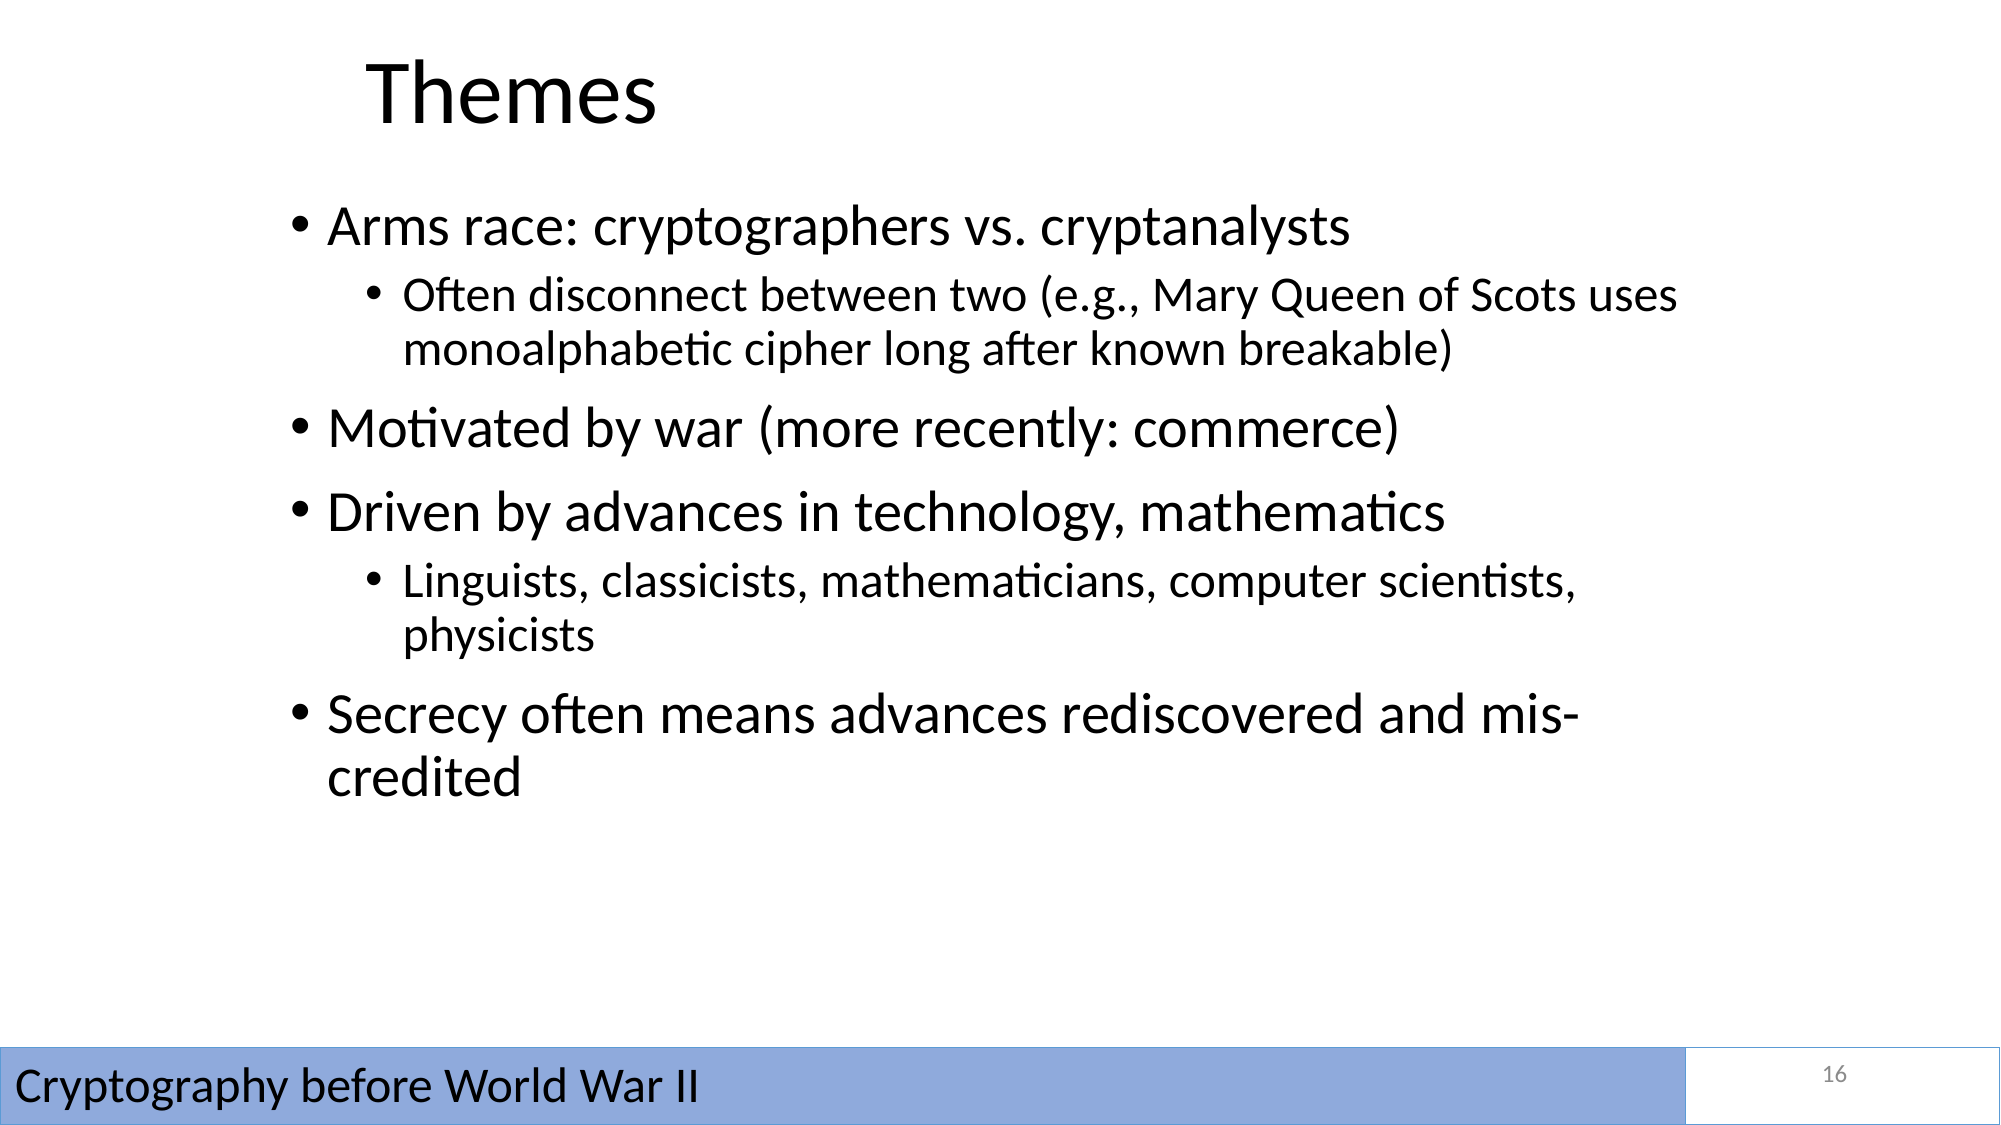

# Themes
Arms race: cryptographers vs. cryptanalysts
Often disconnect between two (e.g., Mary Queen of Scots uses monoalphabetic cipher long after known breakable)
Motivated by war (more recently: commerce)
Driven by advances in technology, mathematics
Linguists, classicists, mathematicians, computer scientists, physicists
Secrecy often means advances rediscovered and mis-credited
16
Cryptography before World War II